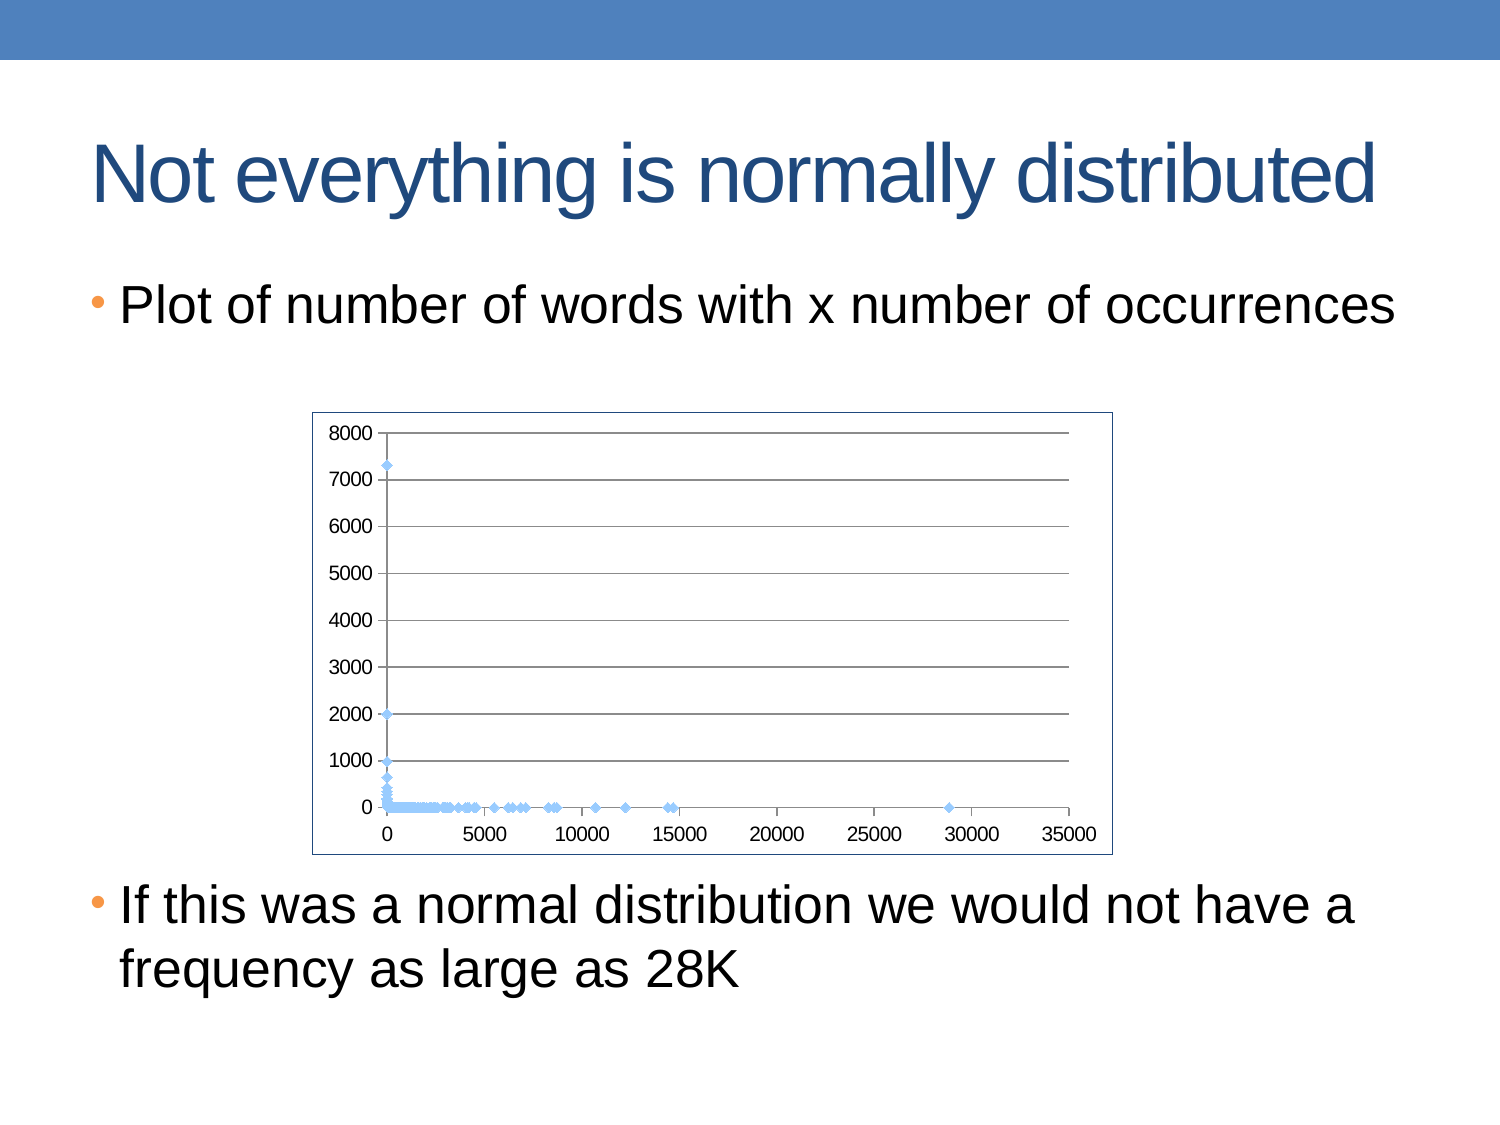

# Not everything is normally distributed
Plot of number of words with x number of occurrences

If this was a normal distribution we would not have a frequency as large as 28K

### Chart

| Category |  |
|---|---|